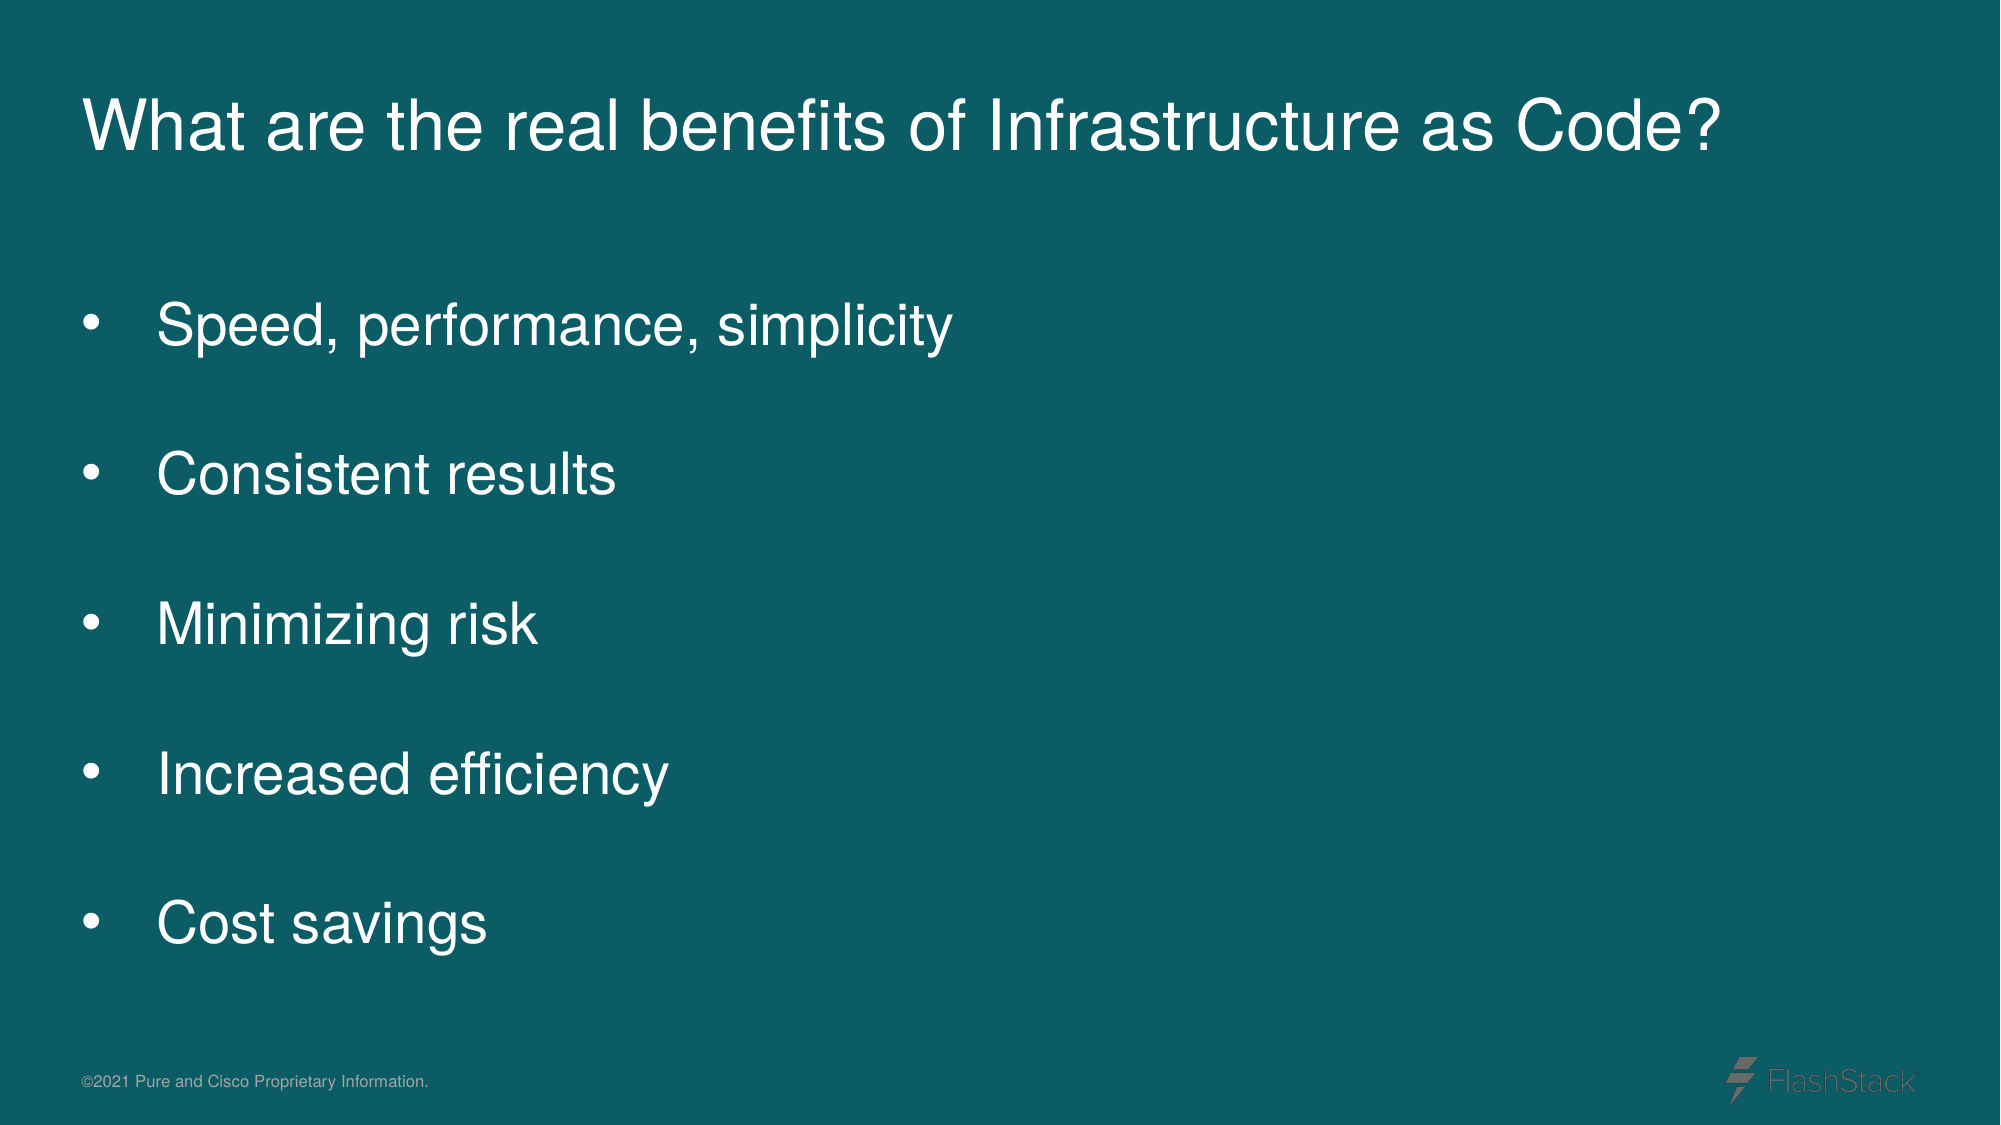

# What are the real benefits of Infrastructure as Code?
Speed, performance, simplicity

Consistent results

Minimizing risk

Increased efficiency

Cost savings